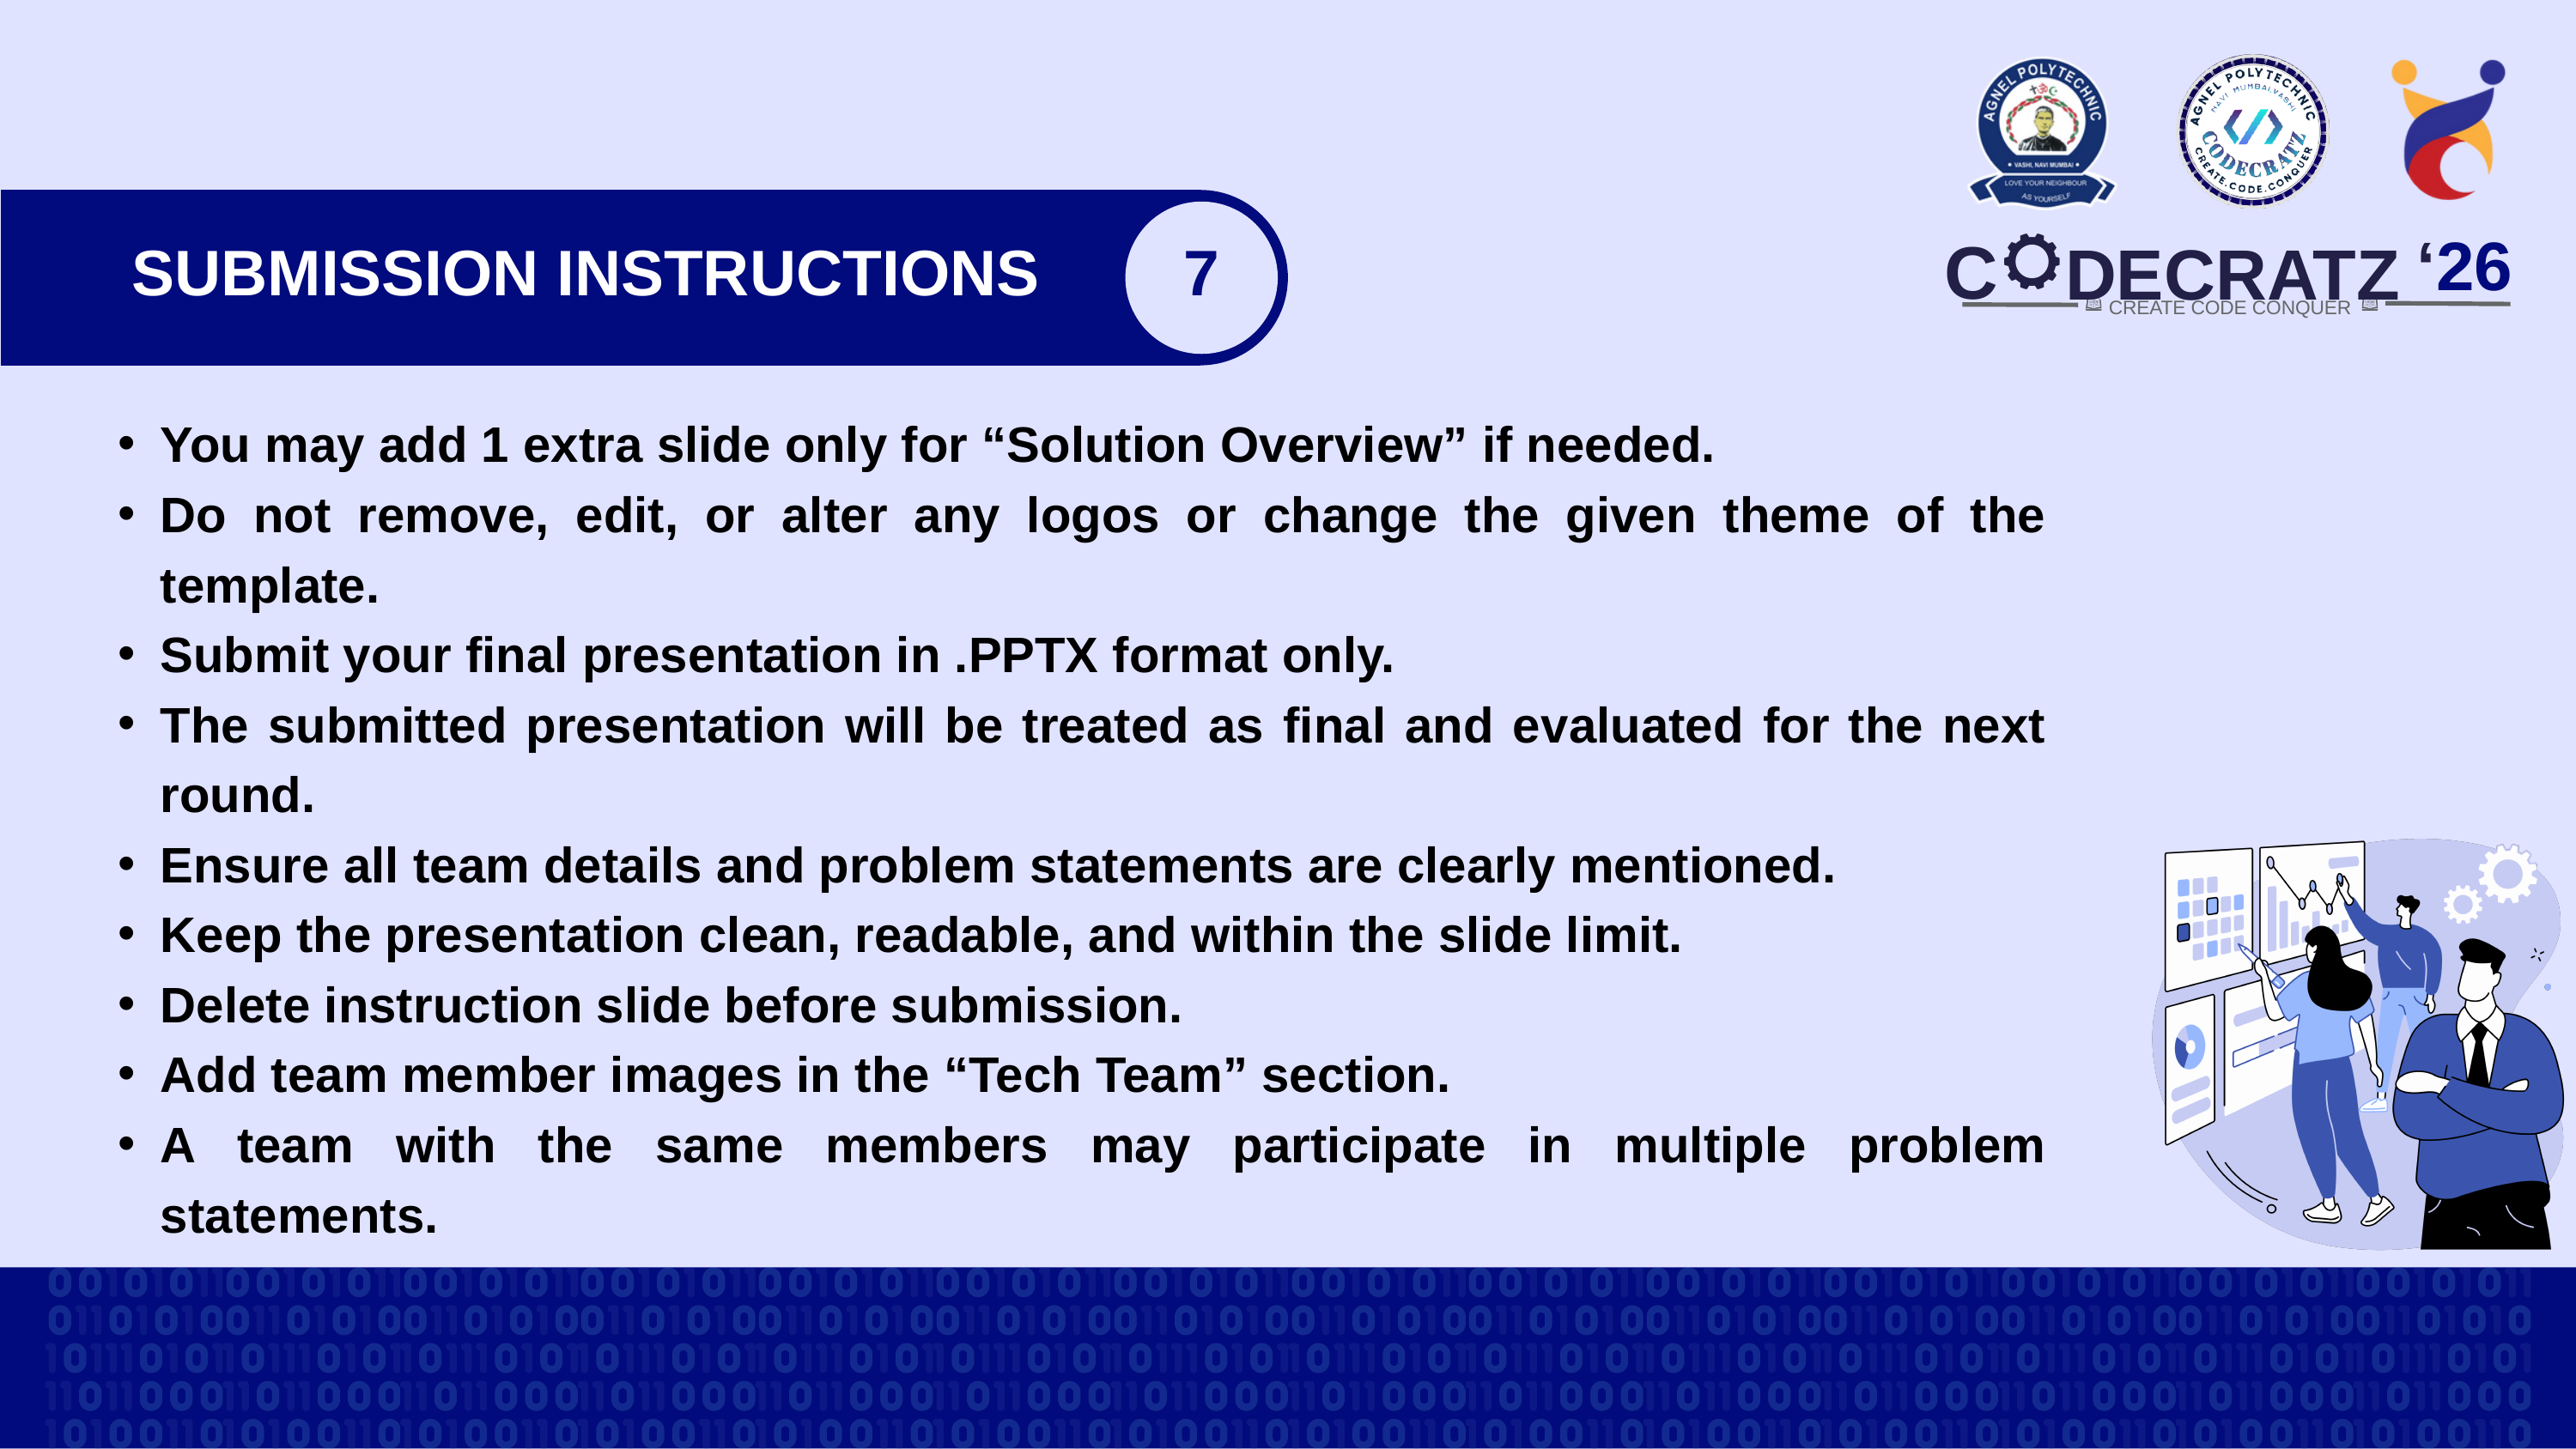

‘26
C
DECRATZ

CREATE CODE CONQUER

SUBMISSION INSTRUCTIONS
7
You may add 1 extra slide only for “Solution Overview” if needed.
Do not remove, edit, or alter any logos or change the given theme of the template.
Submit your final presentation in .PPTX format only.
The submitted presentation will be treated as final and evaluated for the next round.
Ensure all team details and problem statements are clearly mentioned.
Keep the presentation clean, readable, and within the slide limit.
Delete instruction slide before submission.
Add team member images in the “Tech Team” section.
A team with the same members may participate in multiple problem statements.